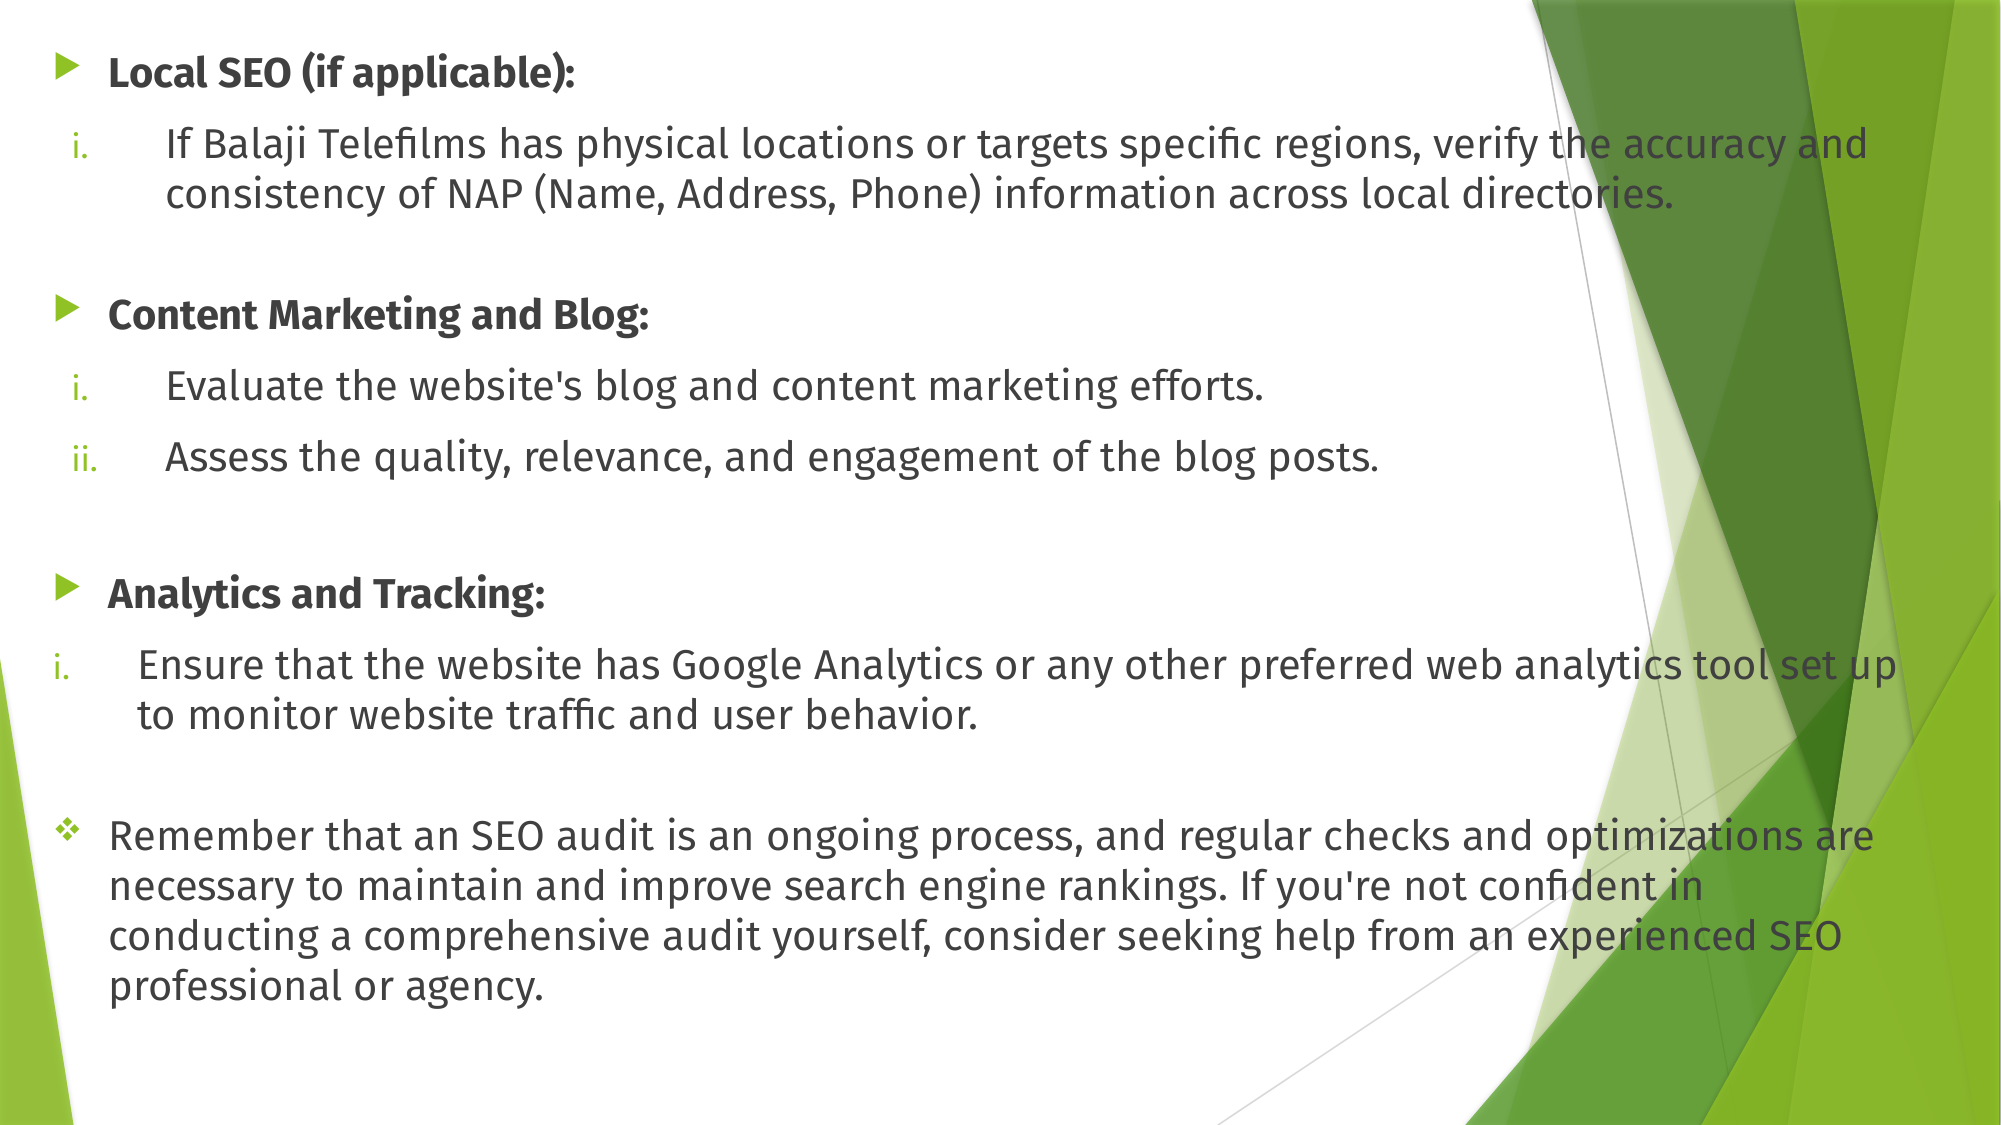

Local SEO (if applicable):
If Balaji Telefilms has physical locations or targets specific regions, verify the accuracy and consistency of NAP (Name, Address, Phone) information across local directories.
Content Marketing and Blog:
Evaluate the website's blog and content marketing efforts.
Assess the quality, relevance, and engagement of the blog posts.

Analytics and Tracking:
Ensure that the website has Google Analytics or any other preferred web analytics tool set up to monitor website traffic and user behavior.
Remember that an SEO audit is an ongoing process, and regular checks and optimizations are necessary to maintain and improve search engine rankings. If you're not confident in conducting a comprehensive audit yourself, consider seeking help from an experienced SEO professional or agency.